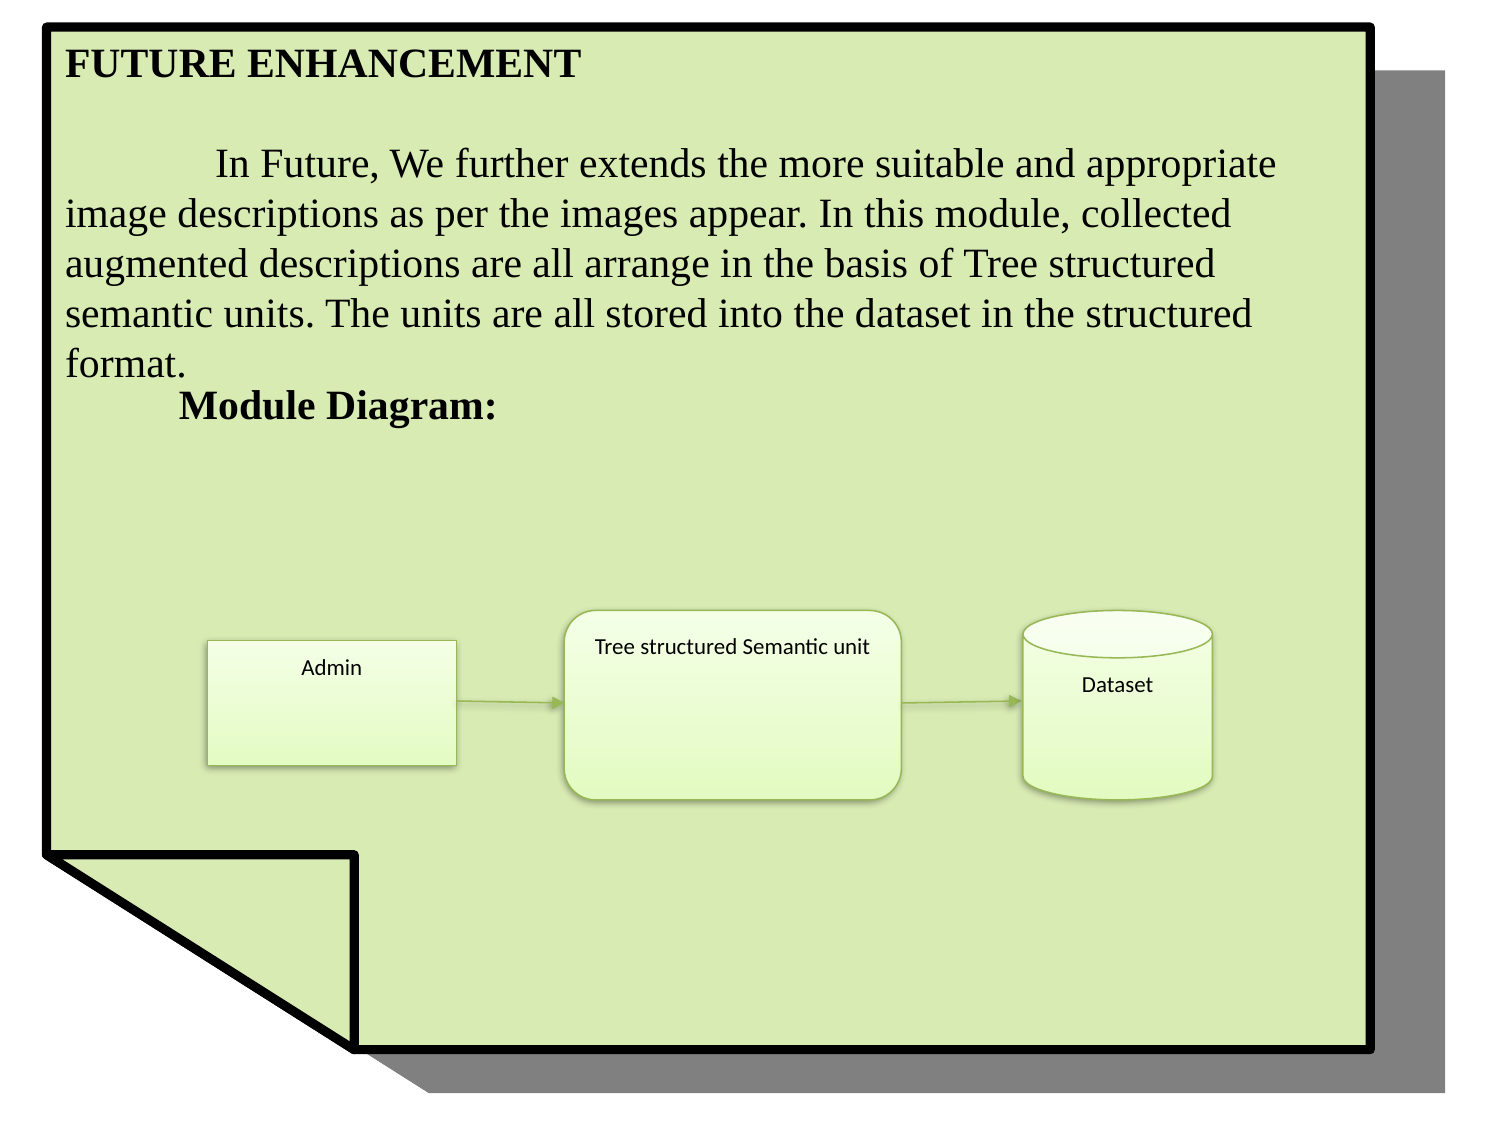

FUTURE ENHANCEMENT

	In Future, We further extends the more suitable and appropriate image descriptions as per the images appear. In this module, collected augmented descriptions are all arrange in the basis of Tree structured semantic units. The units are all stored into the dataset in the structured format.

Module Diagram:

Tree structured Semantic unit
Dataset
Admin